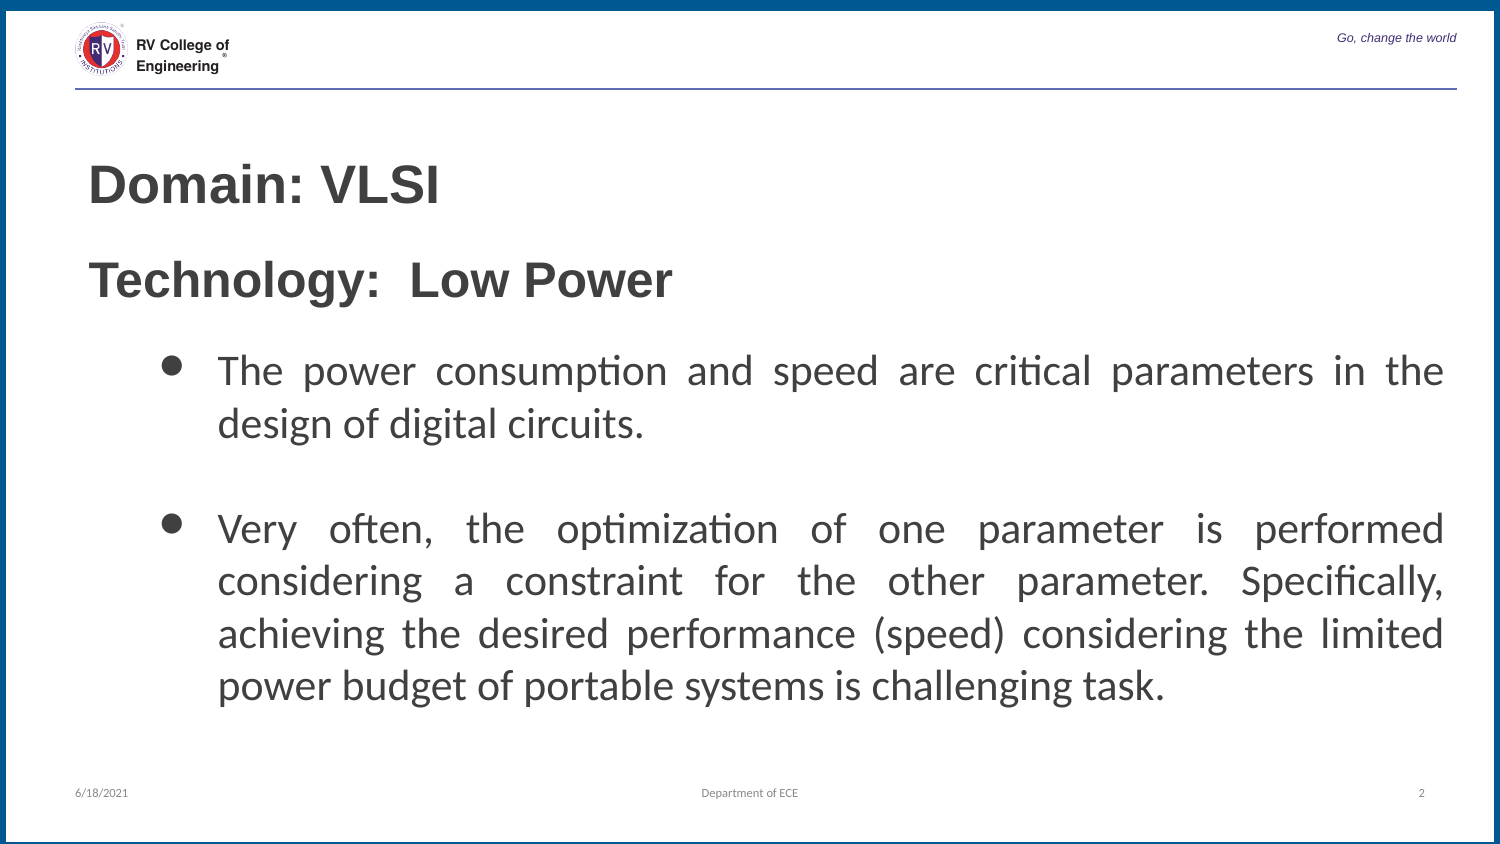

# Go, change the world
RV College of
Engineering

Domain: VLSI
Technology:  Low Power
The power consumption and speed are critical parameters in the design of digital circuits.

Very often, the optimization of one parameter is performed considering a constraint for the other parameter. Specifically, achieving the desired performance (speed) considering the limited power budget of portable systems is challenging task.

6/18/2021
Department of ECE
2